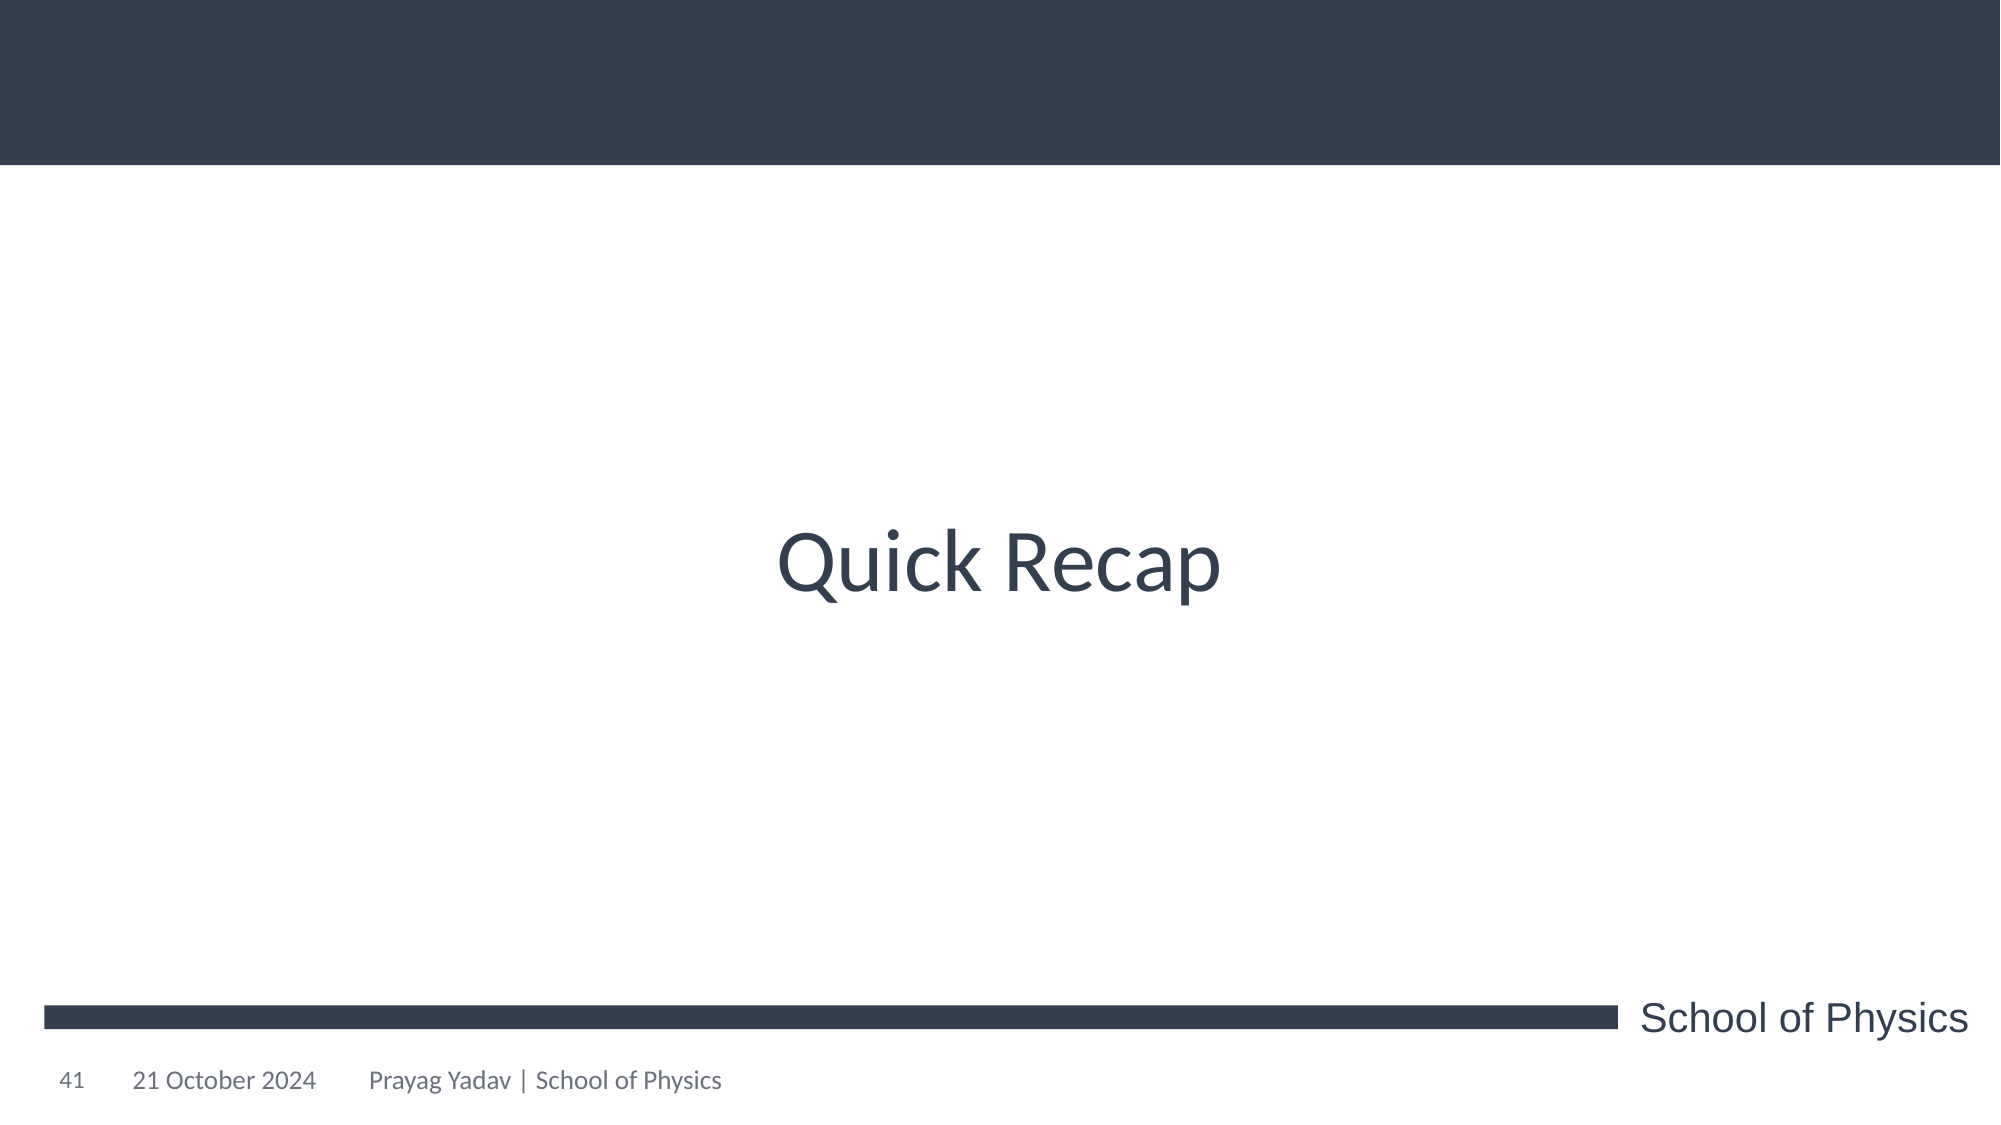

# Quick Recap
41
21 October 2024
Prayag Yadav | School of Physics